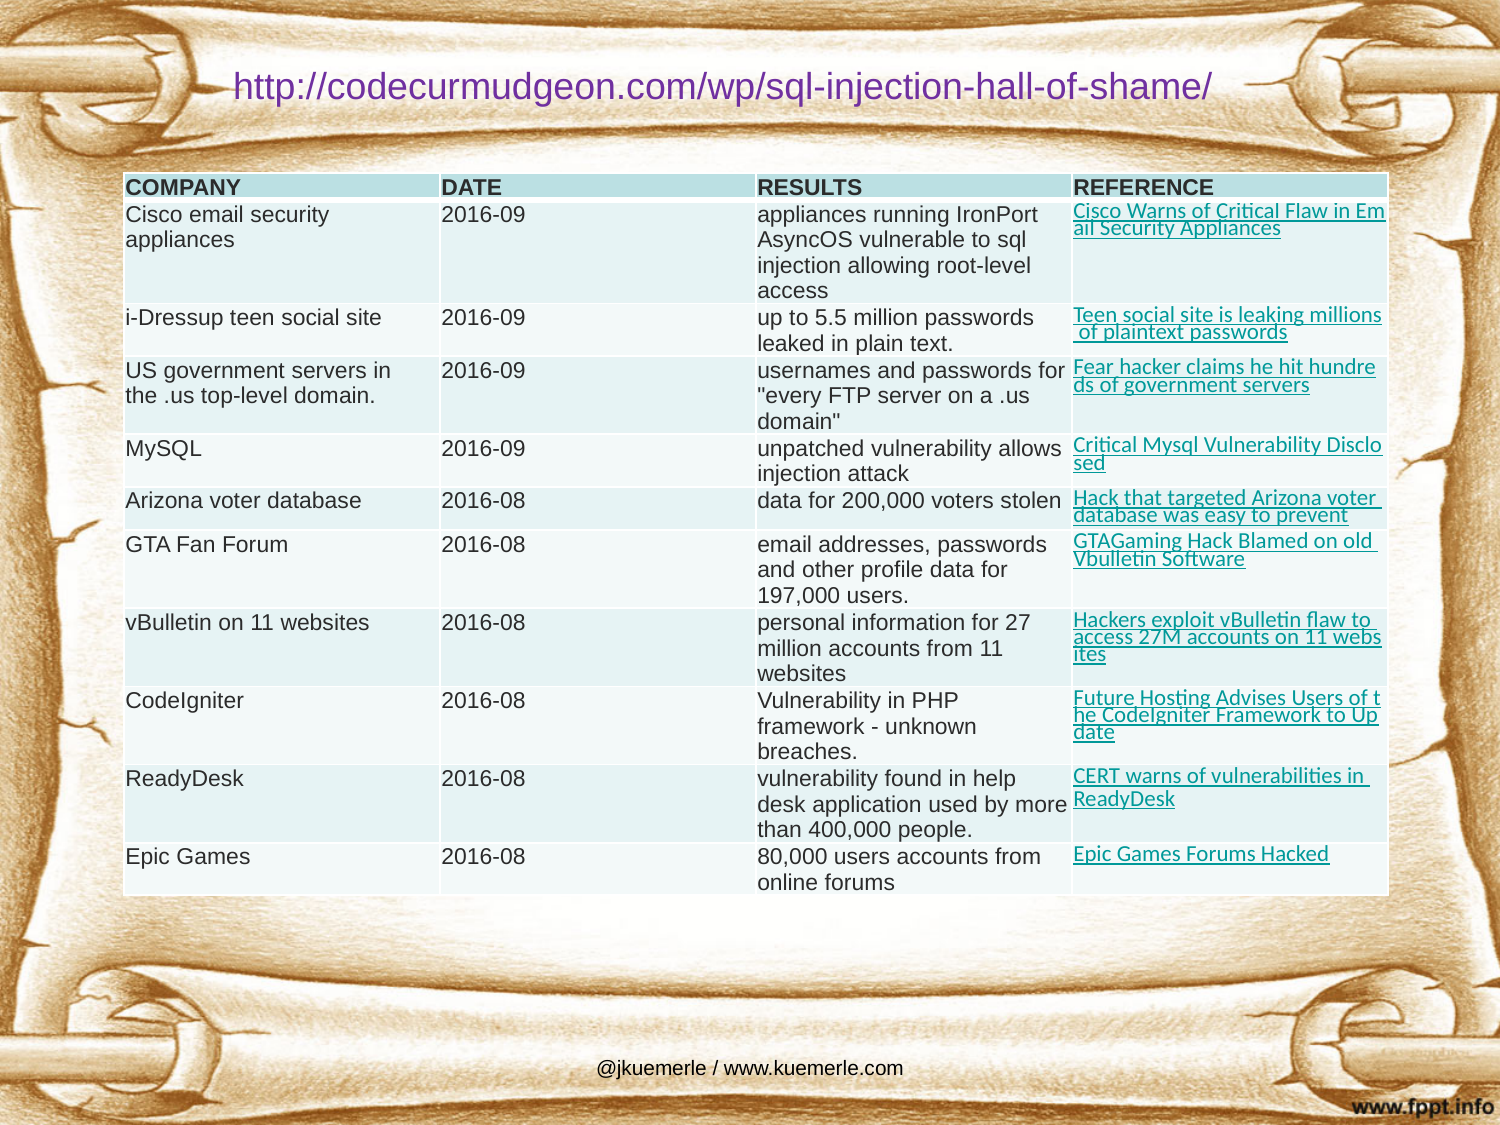

http://codecurmudgeon.com/wp/sql-injection-hall-of-shame/
| COMPANY | DATE | RESULTS | REFERENCE |
| --- | --- | --- | --- |
| Cisco email security appliances | 2016-09 | appliances running IronPort AsyncOS vulnerable to sql injection allowing root-level access | Cisco Warns of Critical Flaw in Email Security Appliances |
| i-Dressup teen social site | 2016-09 | up to 5.5 million passwords leaked in plain text. | Teen social site is leaking millions of plaintext passwords |
| US government servers in the .us top-level domain. | 2016-09 | usernames and passwords for "every FTP server on a .us domain" | Fear hacker claims he hit hundreds of government servers |
| MySQL | 2016-09 | unpatched vulnerability allows injection attack | Critical Mysql Vulnerability Disclosed |
| Arizona voter database | 2016-08 | data for 200,000 voters stolen | Hack that targeted Arizona voter database was easy to prevent |
| GTA Fan Forum | 2016-08 | email addresses, passwords and other profile data for 197,000 users. | GTAGaming Hack Blamed on old Vbulletin Software |
| vBulletin on 11 websites | 2016-08 | personal information for 27 million accounts from 11 websites | Hackers exploit vBulletin flaw to access 27M accounts on 11 websites |
| CodeIgniter | 2016-08 | Vulnerability in PHP framework - unknown breaches. | Future Hosting Advises Users of the CodeIgniter Framework to Update |
| ReadyDesk | 2016-08 | vulnerability found in help desk application used by more than 400,000 people. | CERT warns of vulnerabilities in ReadyDesk |
| Epic Games | 2016-08 | 80,000 users accounts from online forums | Epic Games Forums Hacked |
@jkuemerle / www.kuemerle.com